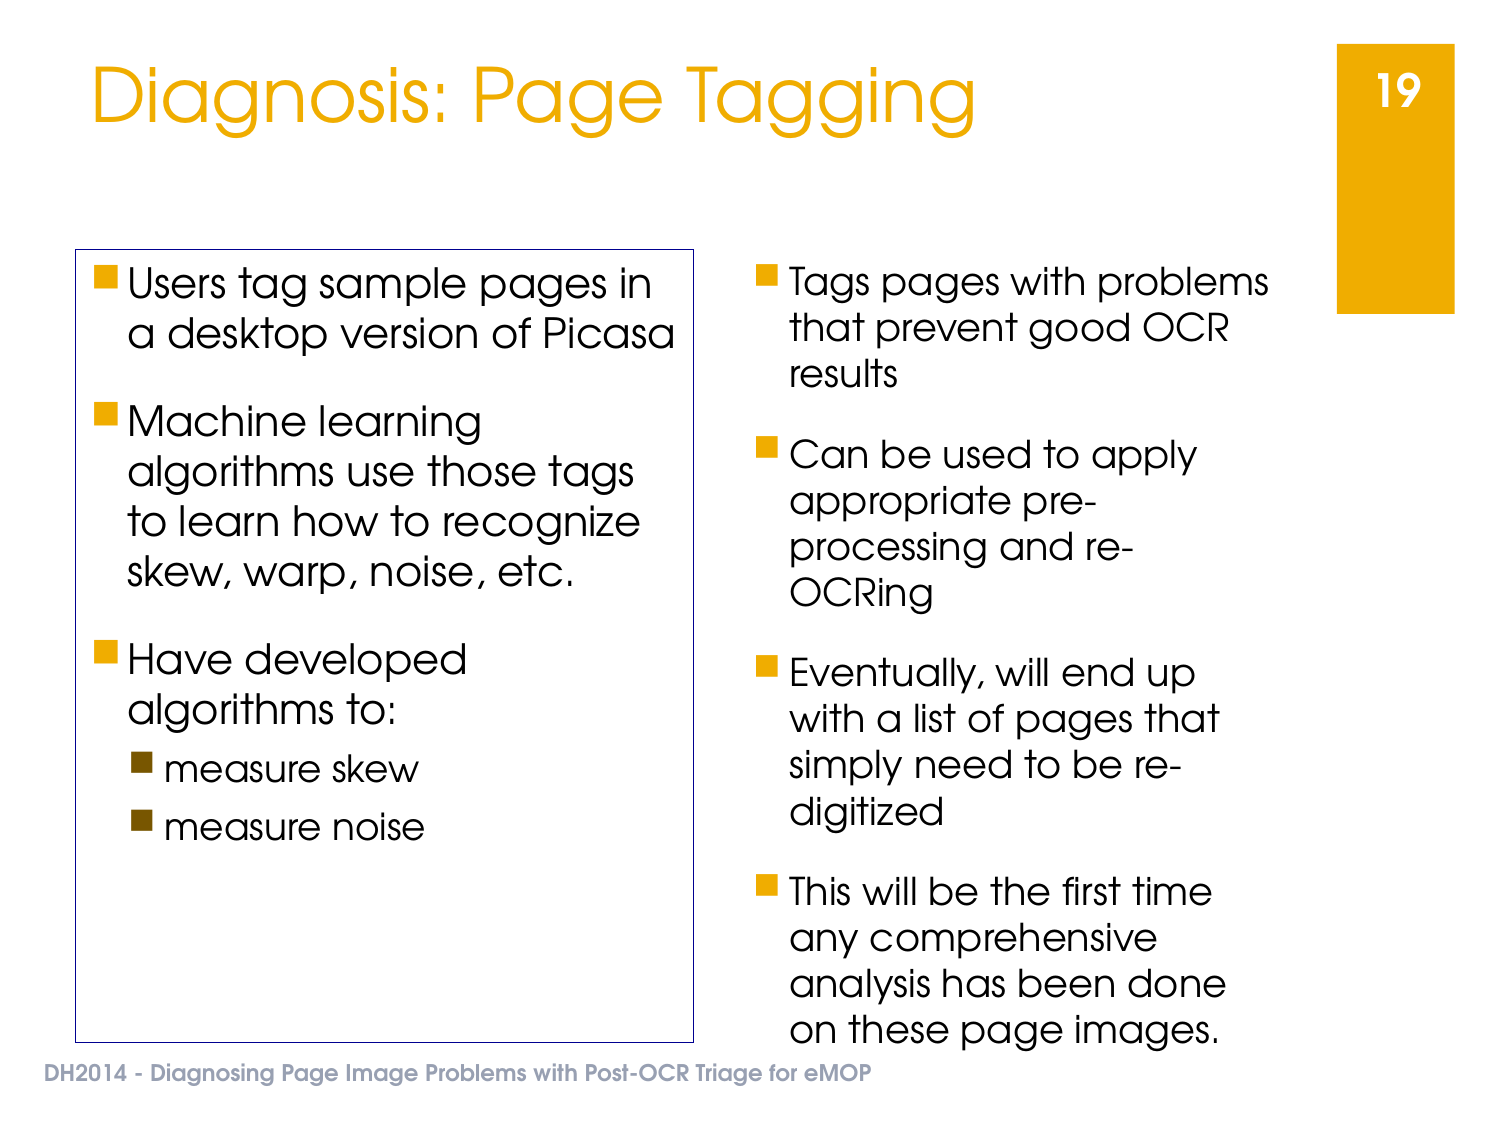

# Diagnosis: Page Tagging
19
Users tag sample pages in a desktop version of Picasa
Machine learning algorithms use those tags to learn how to recognize skew, warp, noise, etc.
Have developed algorithms to:
measure skew
measure noise

Tags pages with problems that prevent good OCR results
Can be used to apply appropriate pre-processing and re-OCRing
Eventually, will end up with a list of pages that simply need to be re-digitized
This will be the first time any comprehensive analysis has been done on these page images.
DH2014 - Diagnosing Page Image Problems with Post-OCR Triage for eMOP